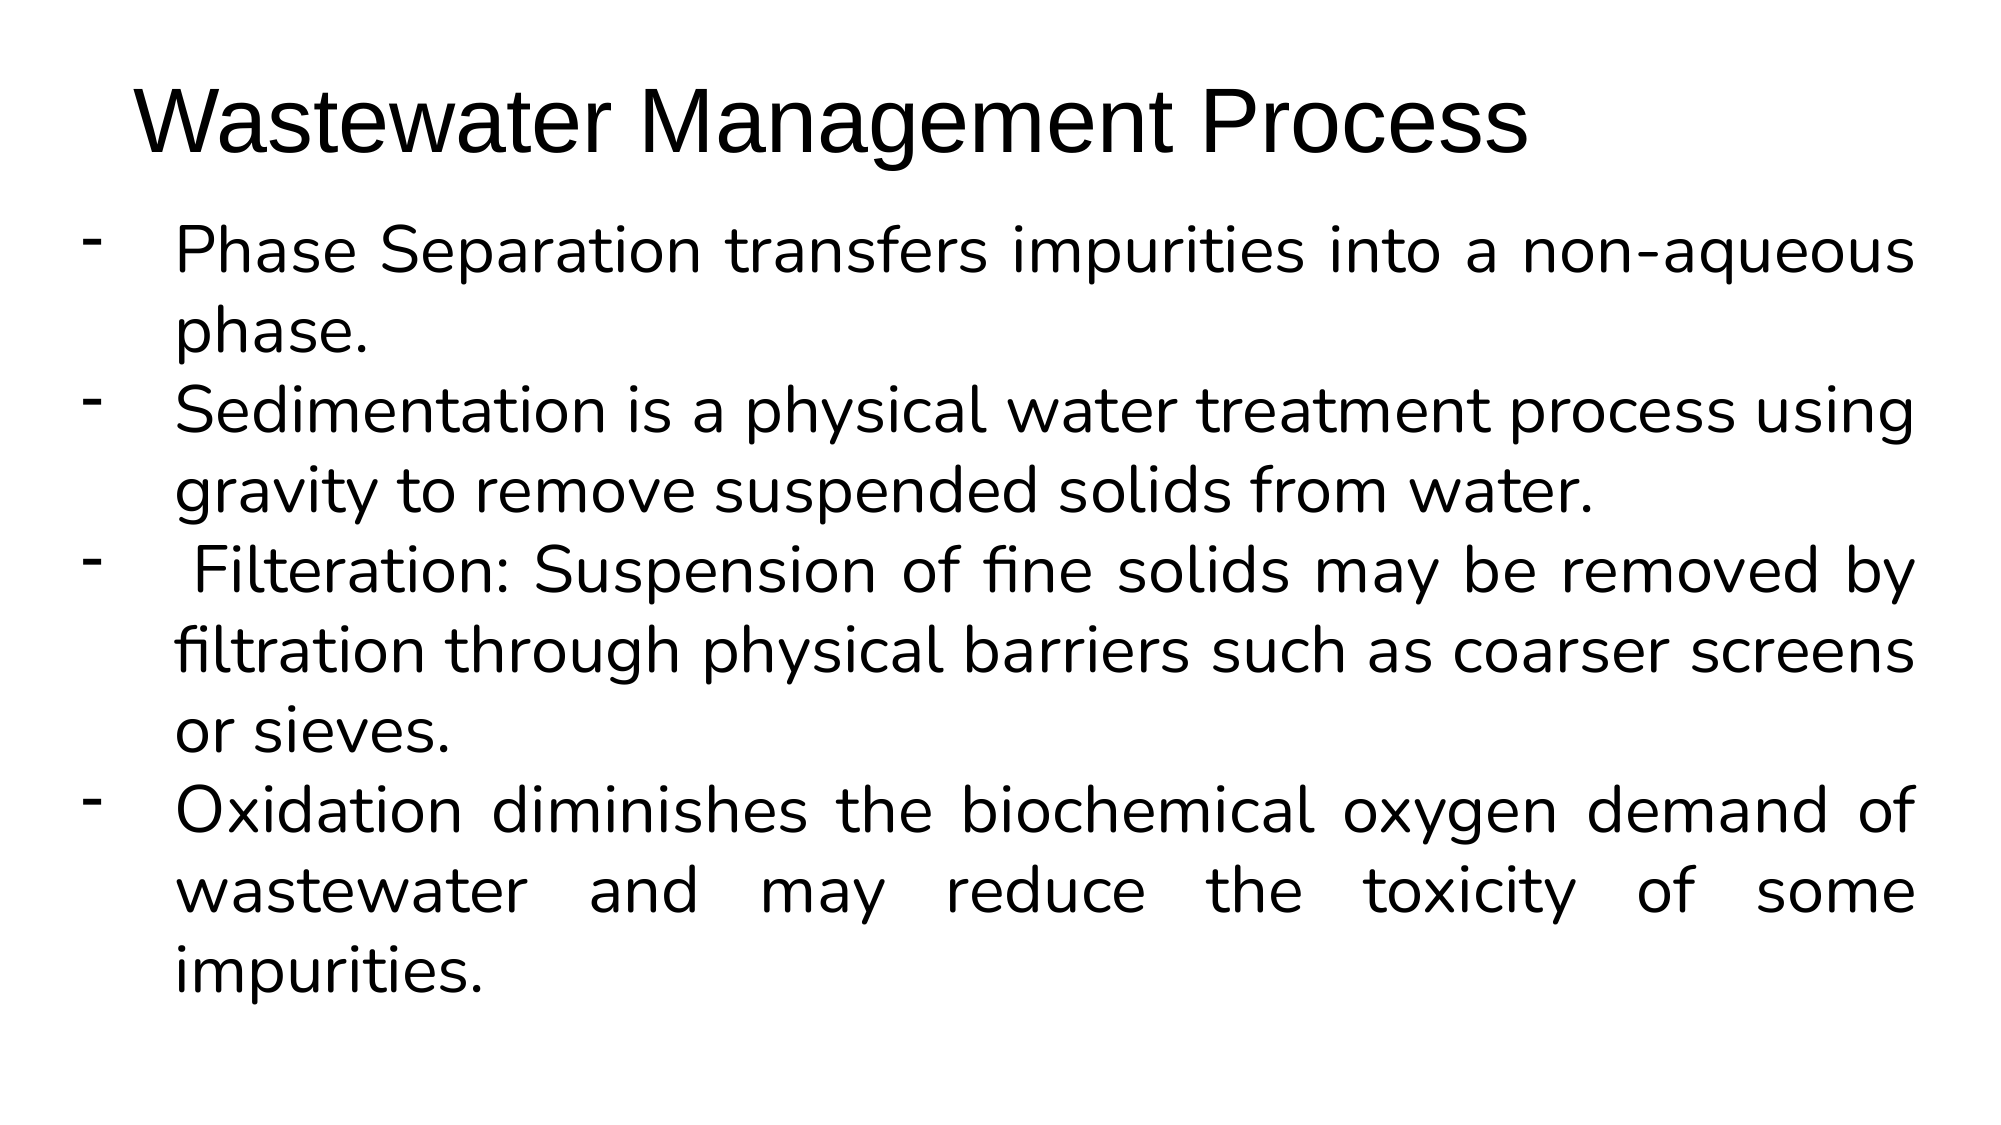

# Wastewater Management Process
Phase Separation transfers impurities into a non-aqueous phase.
Sedimentation is a physical water treatment process using gravity to remove suspended solids from water.
 Filteration: Suspension of fine solids may be removed by filtration through physical barriers such as coarser screens or sieves.
Oxidation diminishes the biochemical oxygen demand of wastewater and may reduce the toxicity of some impurities.